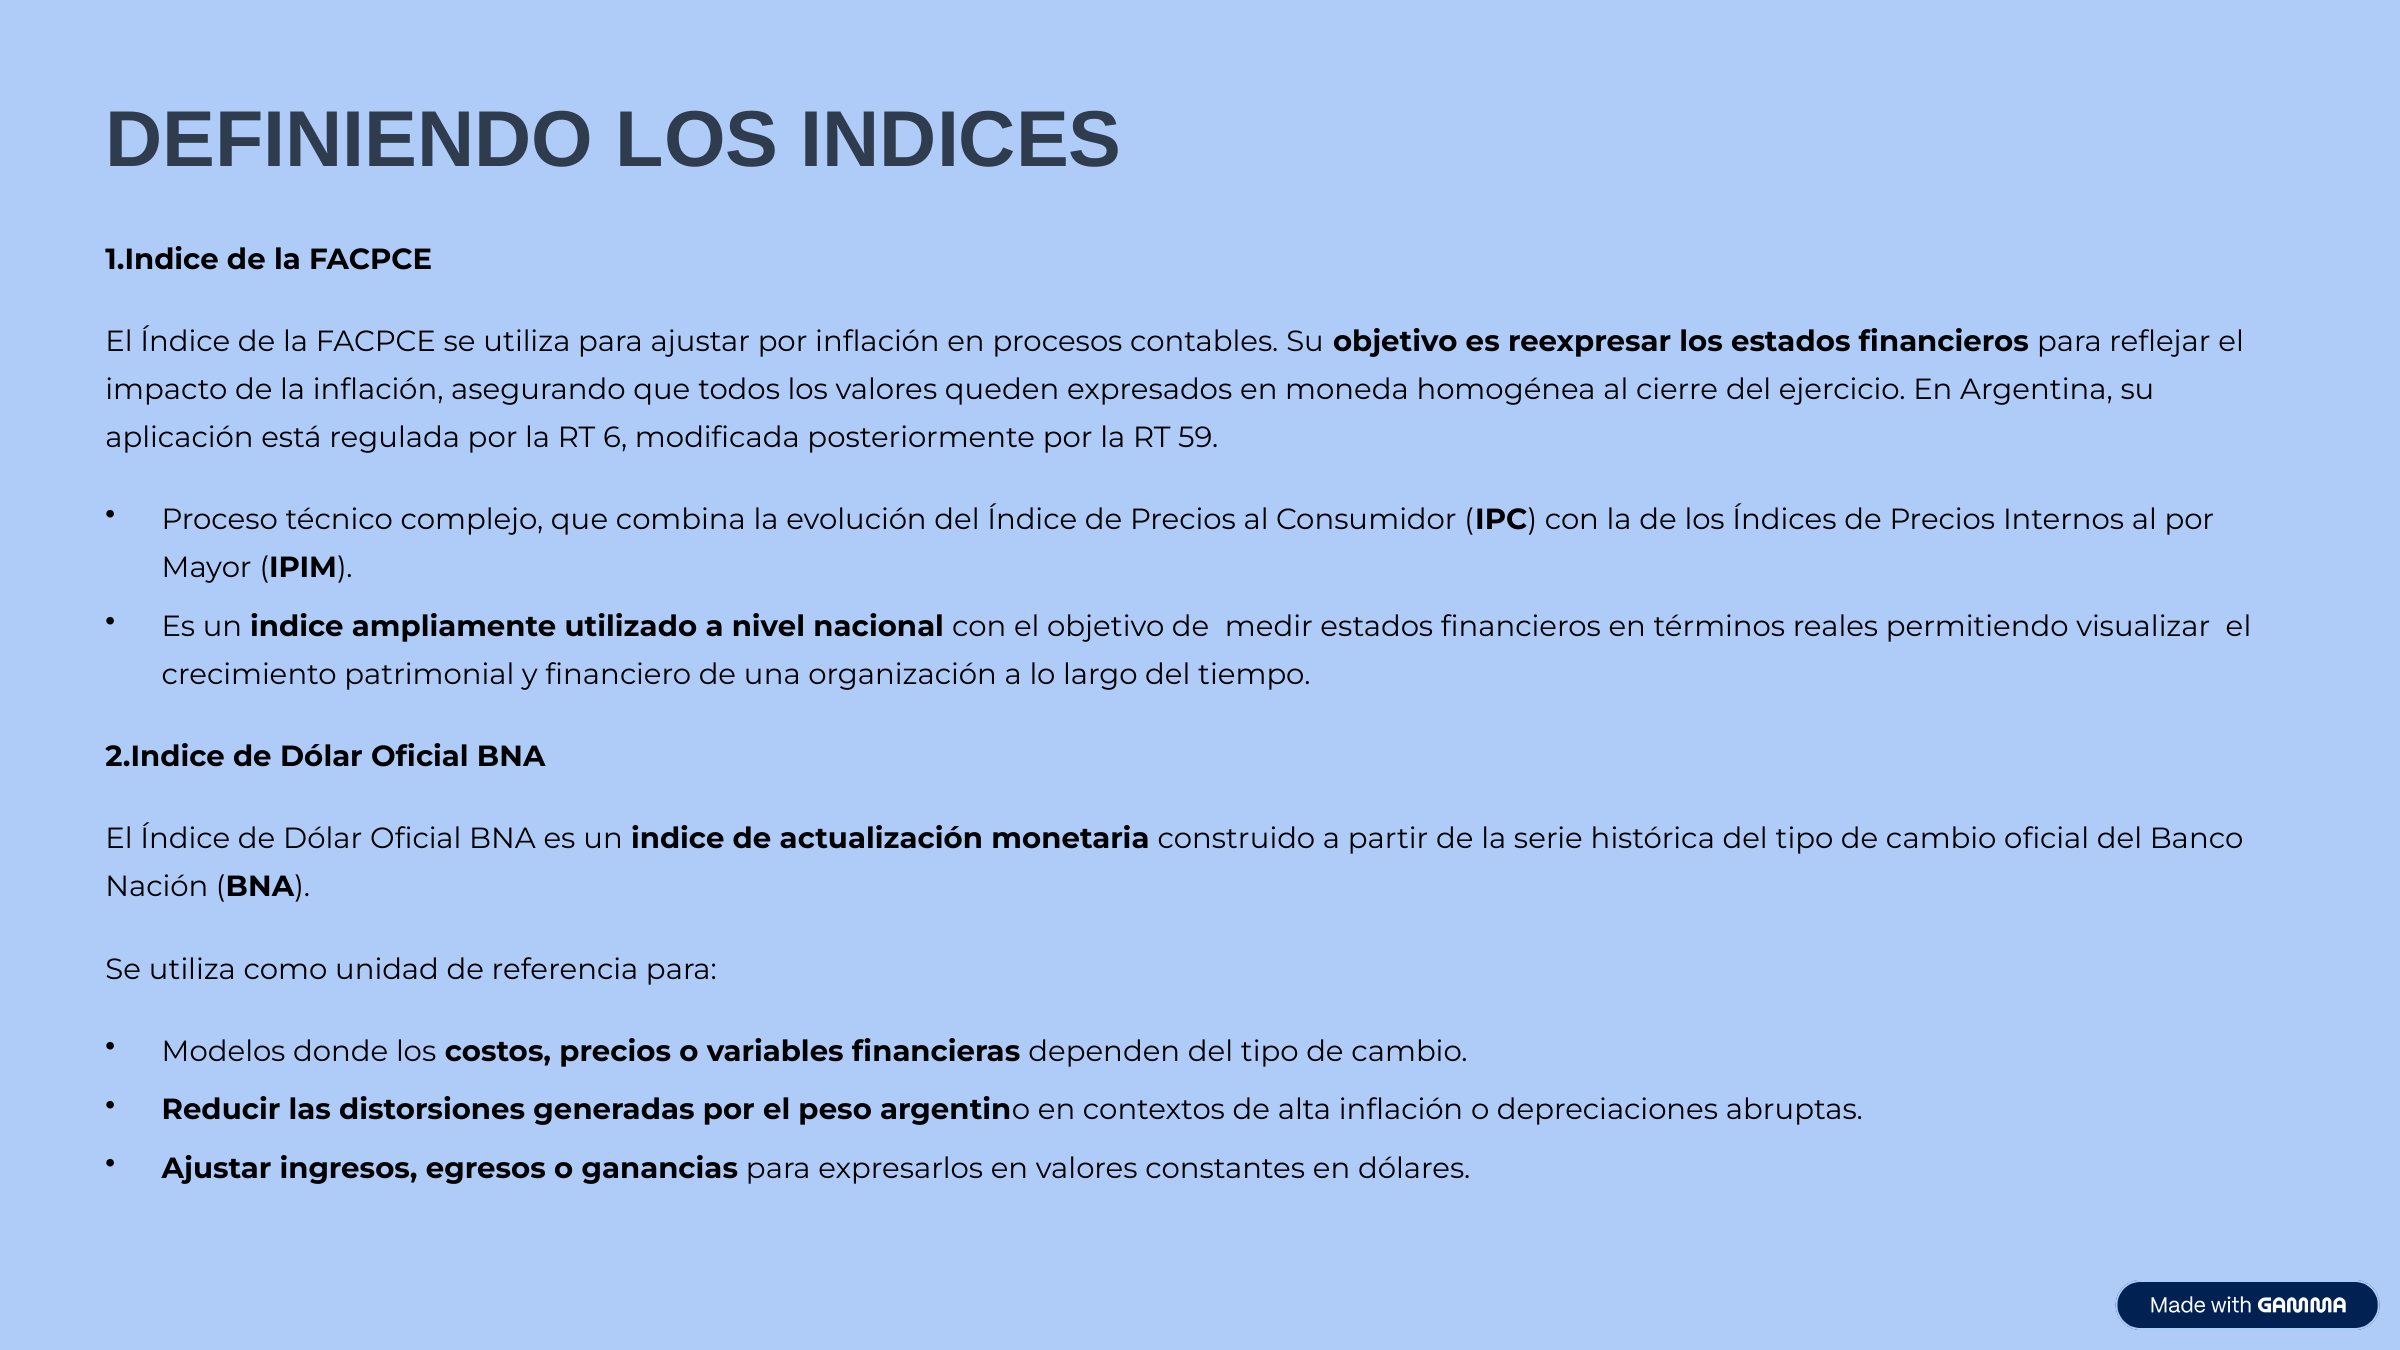

DEFINIENDO LOS INDICES
1.Indice de la FACPCE
El Índice de la FACPCE se utiliza para ajustar por inflación en procesos contables. Su objetivo es reexpresar los estados financieros para reflejar el impacto de la inflación, asegurando que todos los valores queden expresados en moneda homogénea al cierre del ejercicio. En Argentina, su aplicación está regulada por la RT 6, modificada posteriormente por la RT 59.
Proceso técnico complejo, que combina la evolución del Índice de Precios al Consumidor (IPC) con la de los Índices de Precios Internos al por Mayor (IPIM).
Es un indice ampliamente utilizado a nivel nacional con el objetivo de  medir estados financieros en términos reales permitiendo visualizar  el crecimiento patrimonial y financiero de una organización a lo largo del tiempo.
2.Indice de Dólar Oficial BNA
El Índice de Dólar Oficial BNA es un indice de actualización monetaria construido a partir de la serie histórica del tipo de cambio oficial del Banco Nación (BNA).
Se utiliza como unidad de referencia para:
Modelos donde los costos, precios o variables financieras dependen del tipo de cambio.
Reducir las distorsiones generadas por el peso argentino en contextos de alta inflación o depreciaciones abruptas.
Ajustar ingresos, egresos o ganancias para expresarlos en valores constantes en dólares.